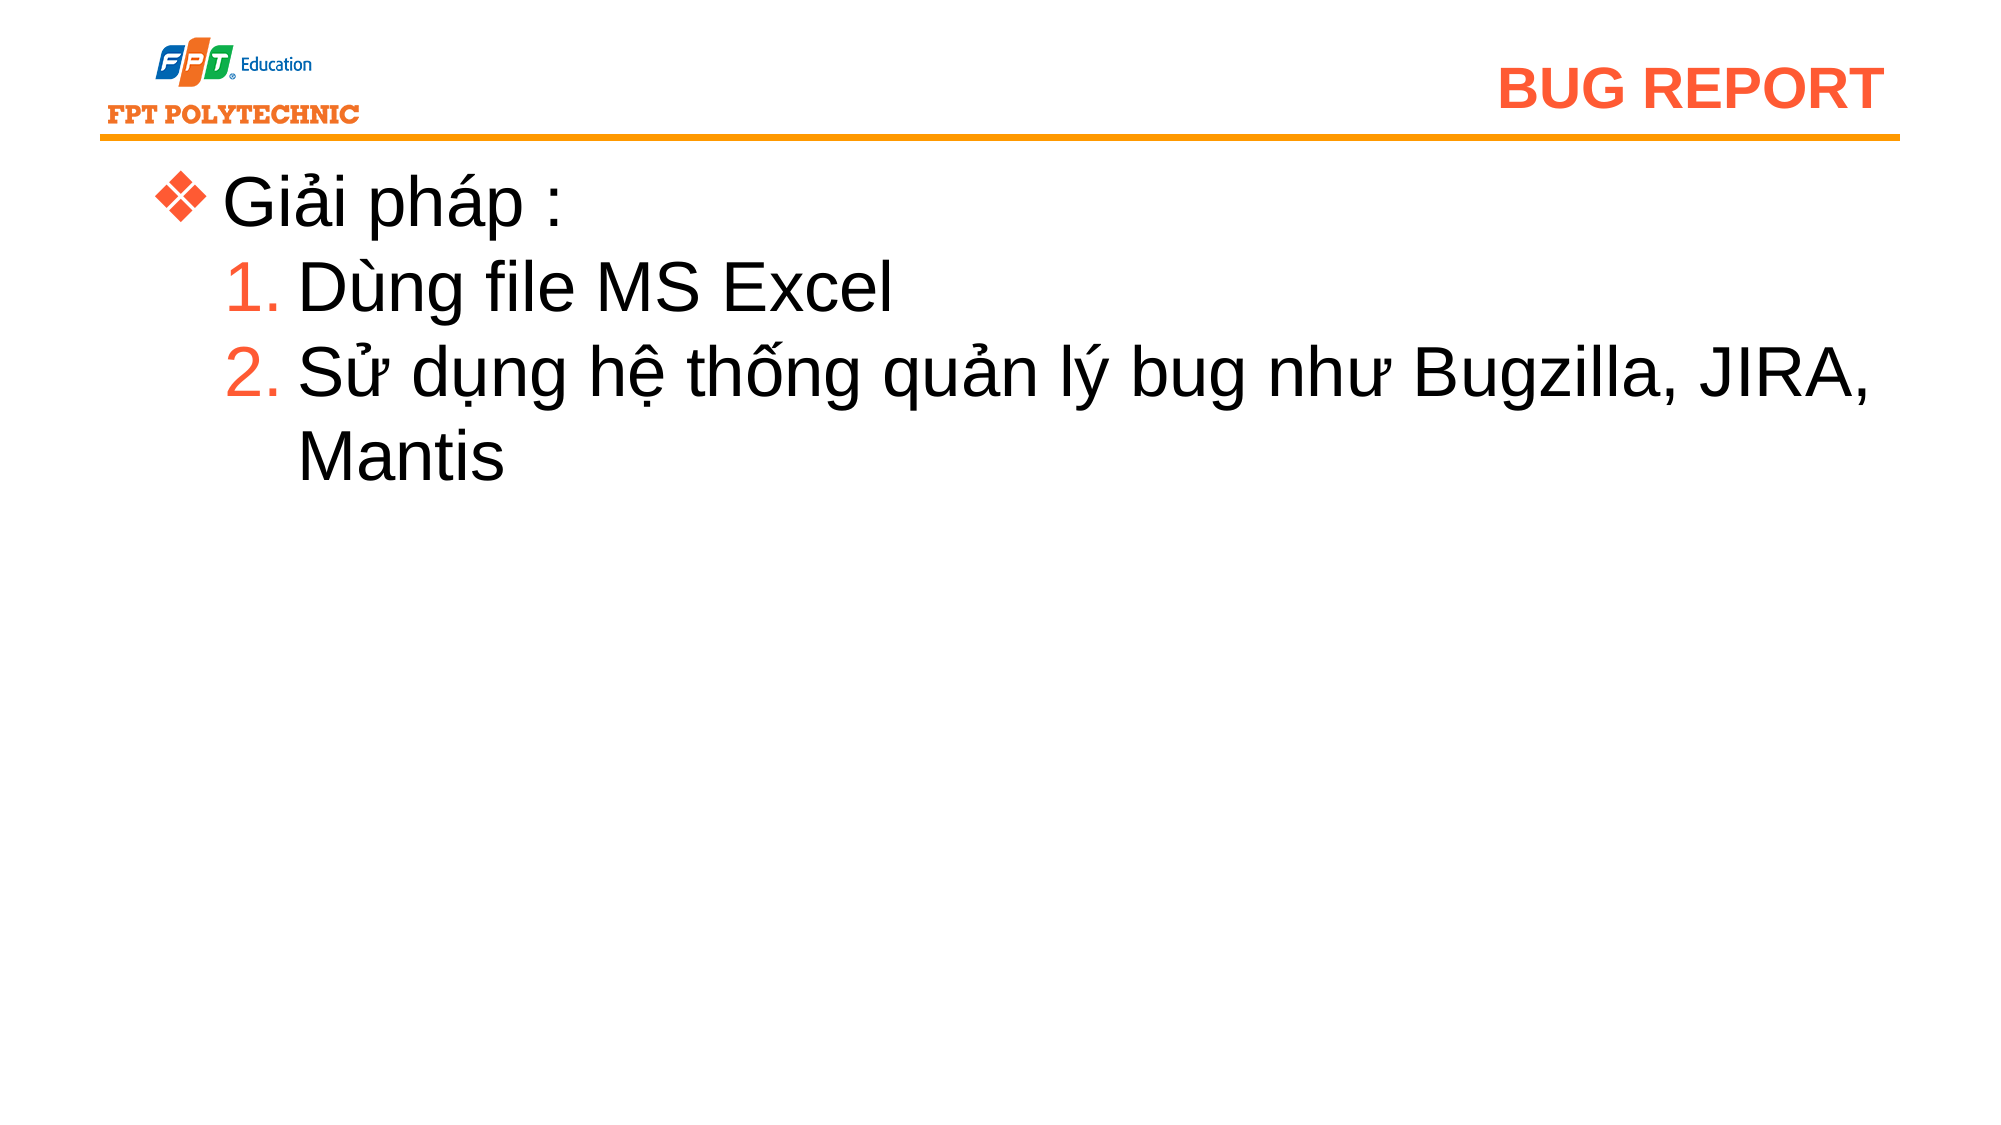

# bug report
Giải pháp :
Dùng file MS Excel
Sử dụng hệ thống quản lý bug như Bugzilla, JIRA, Mantis